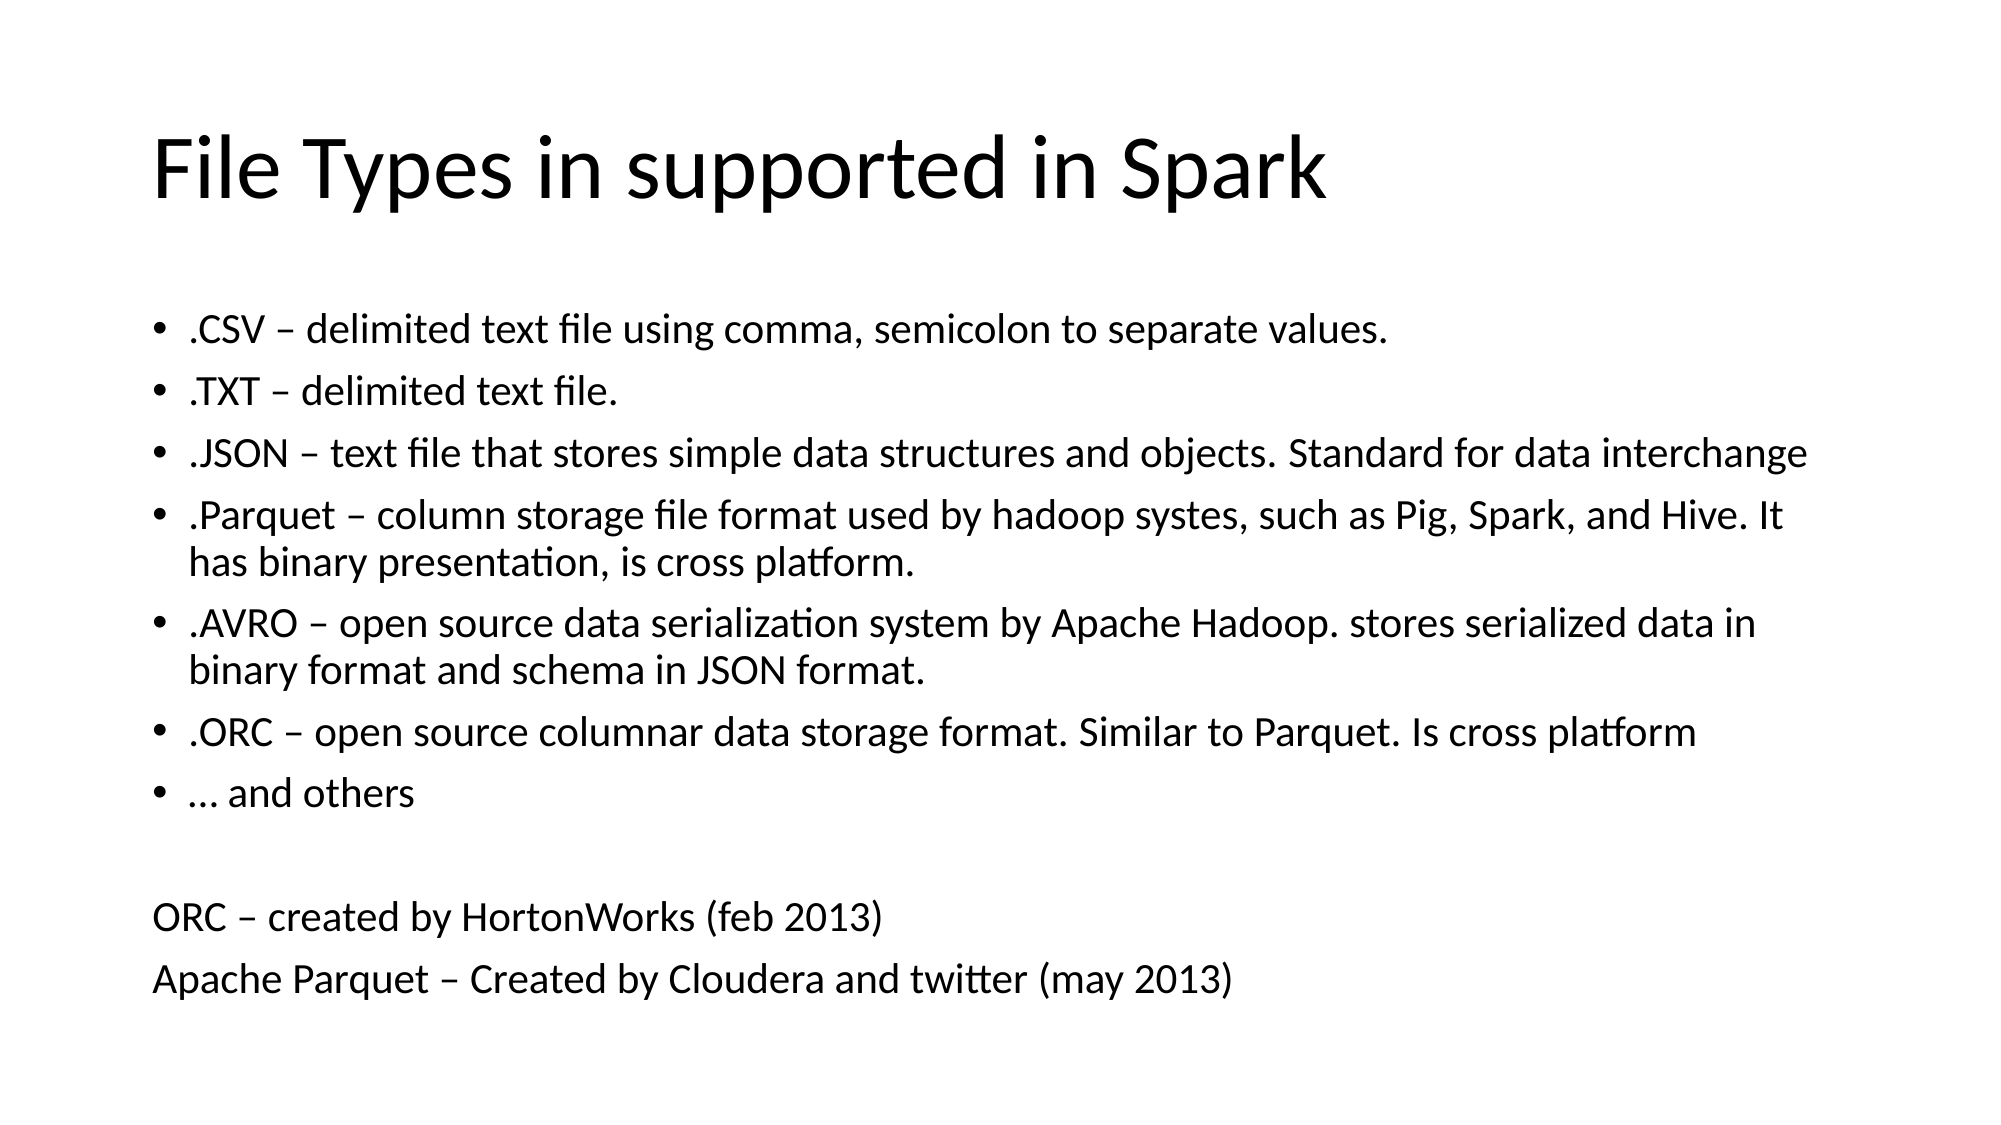

# File Types in supported in Spark
.CSV – delimited text file using comma, semicolon to separate values.
.TXT – delimited text file.
.JSON – text file that stores simple data structures and objects. Standard for data interchange
.Parquet – column storage file format used by hadoop systes, such as Pig, Spark, and Hive. It has binary presentation, is cross platform.
.AVRO – open source data serialization system by Apache Hadoop. stores serialized data in binary format and schema in JSON format.
.ORC – open source columnar data storage format. Similar to Parquet. Is cross platform
… and others

ORC – created by HortonWorks (feb 2013)
Apache Parquet – Created by Cloudera and twitter (may 2013)